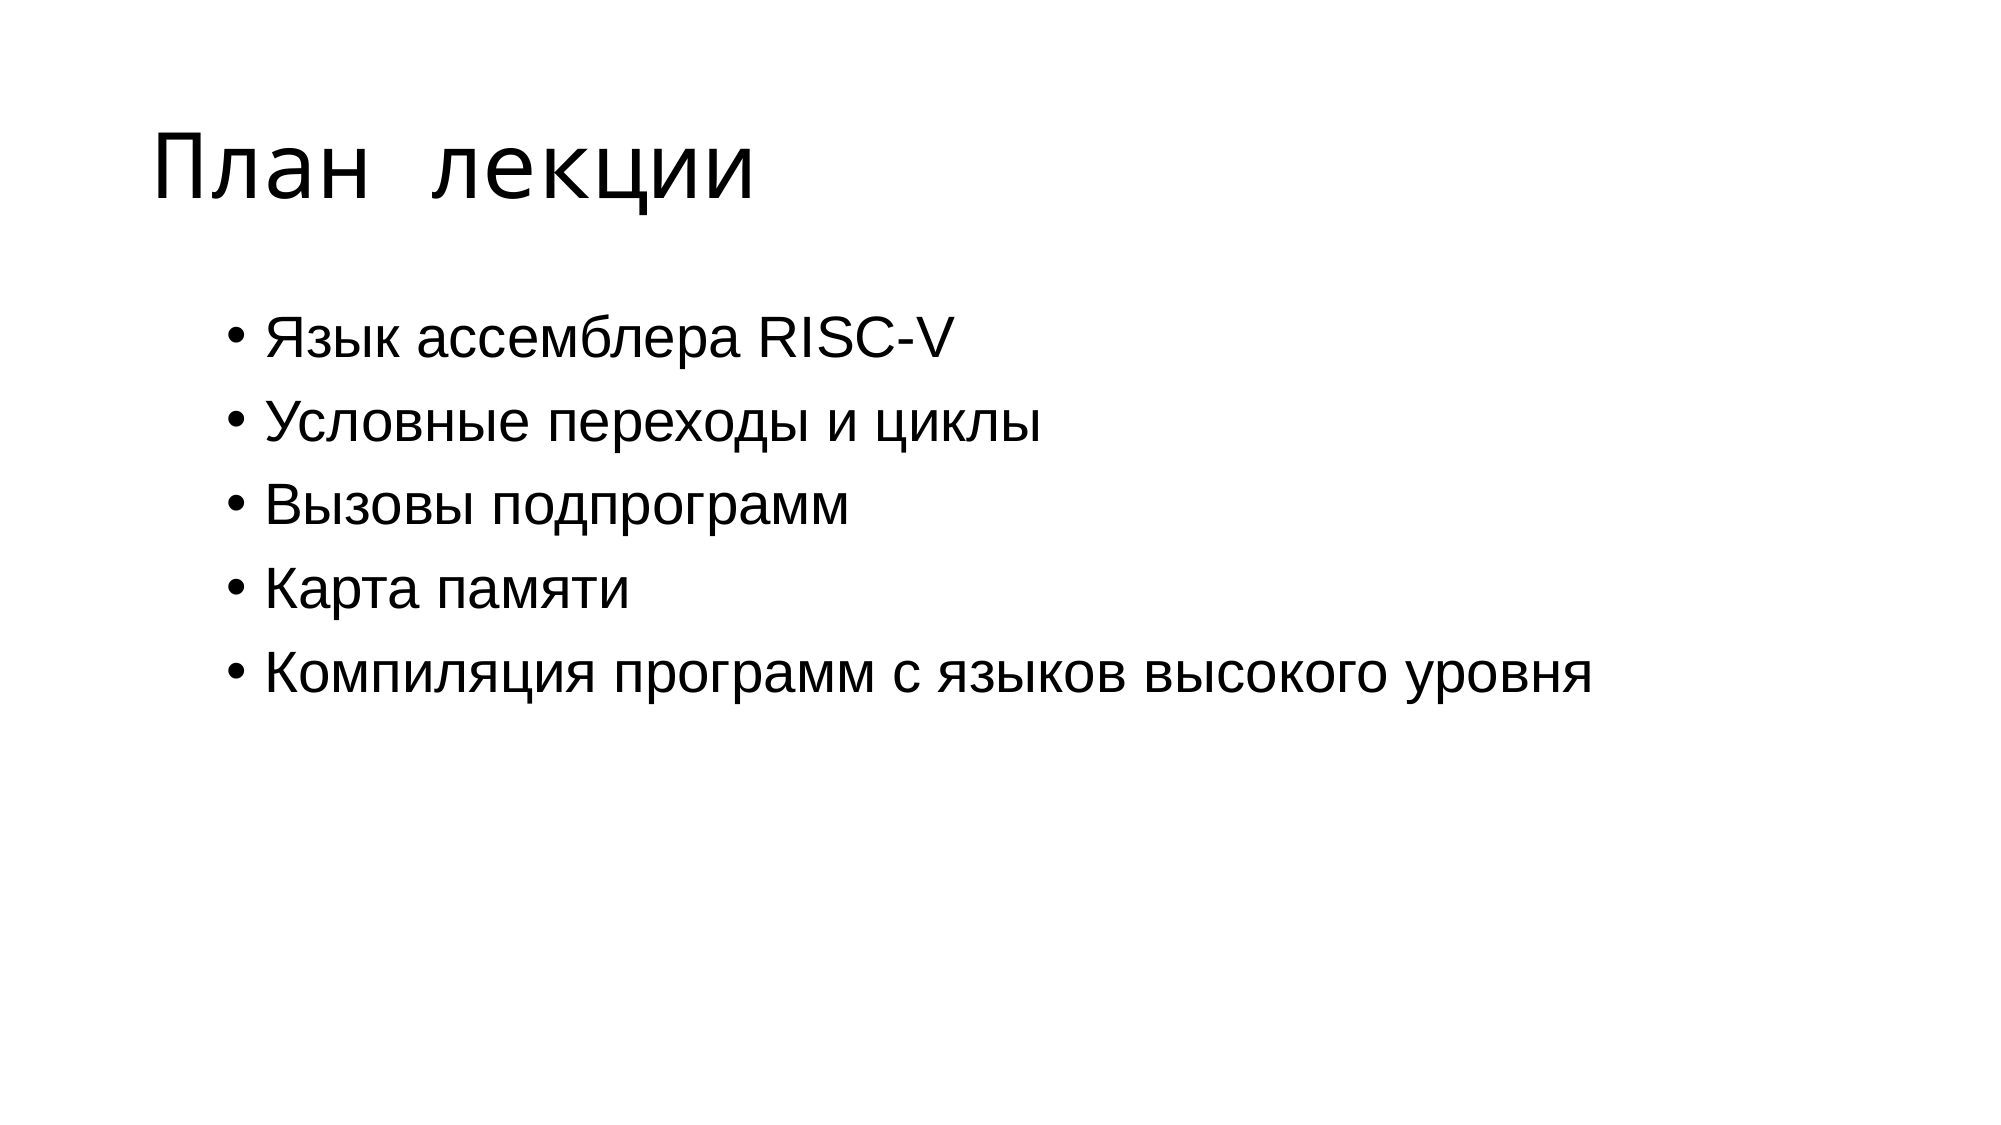

# План лекции
Язык ассемблера RISC-V
Условные переходы и циклы
Вызовы подпрограмм
Карта памяти
Компиляция программ с языков высокого уровня